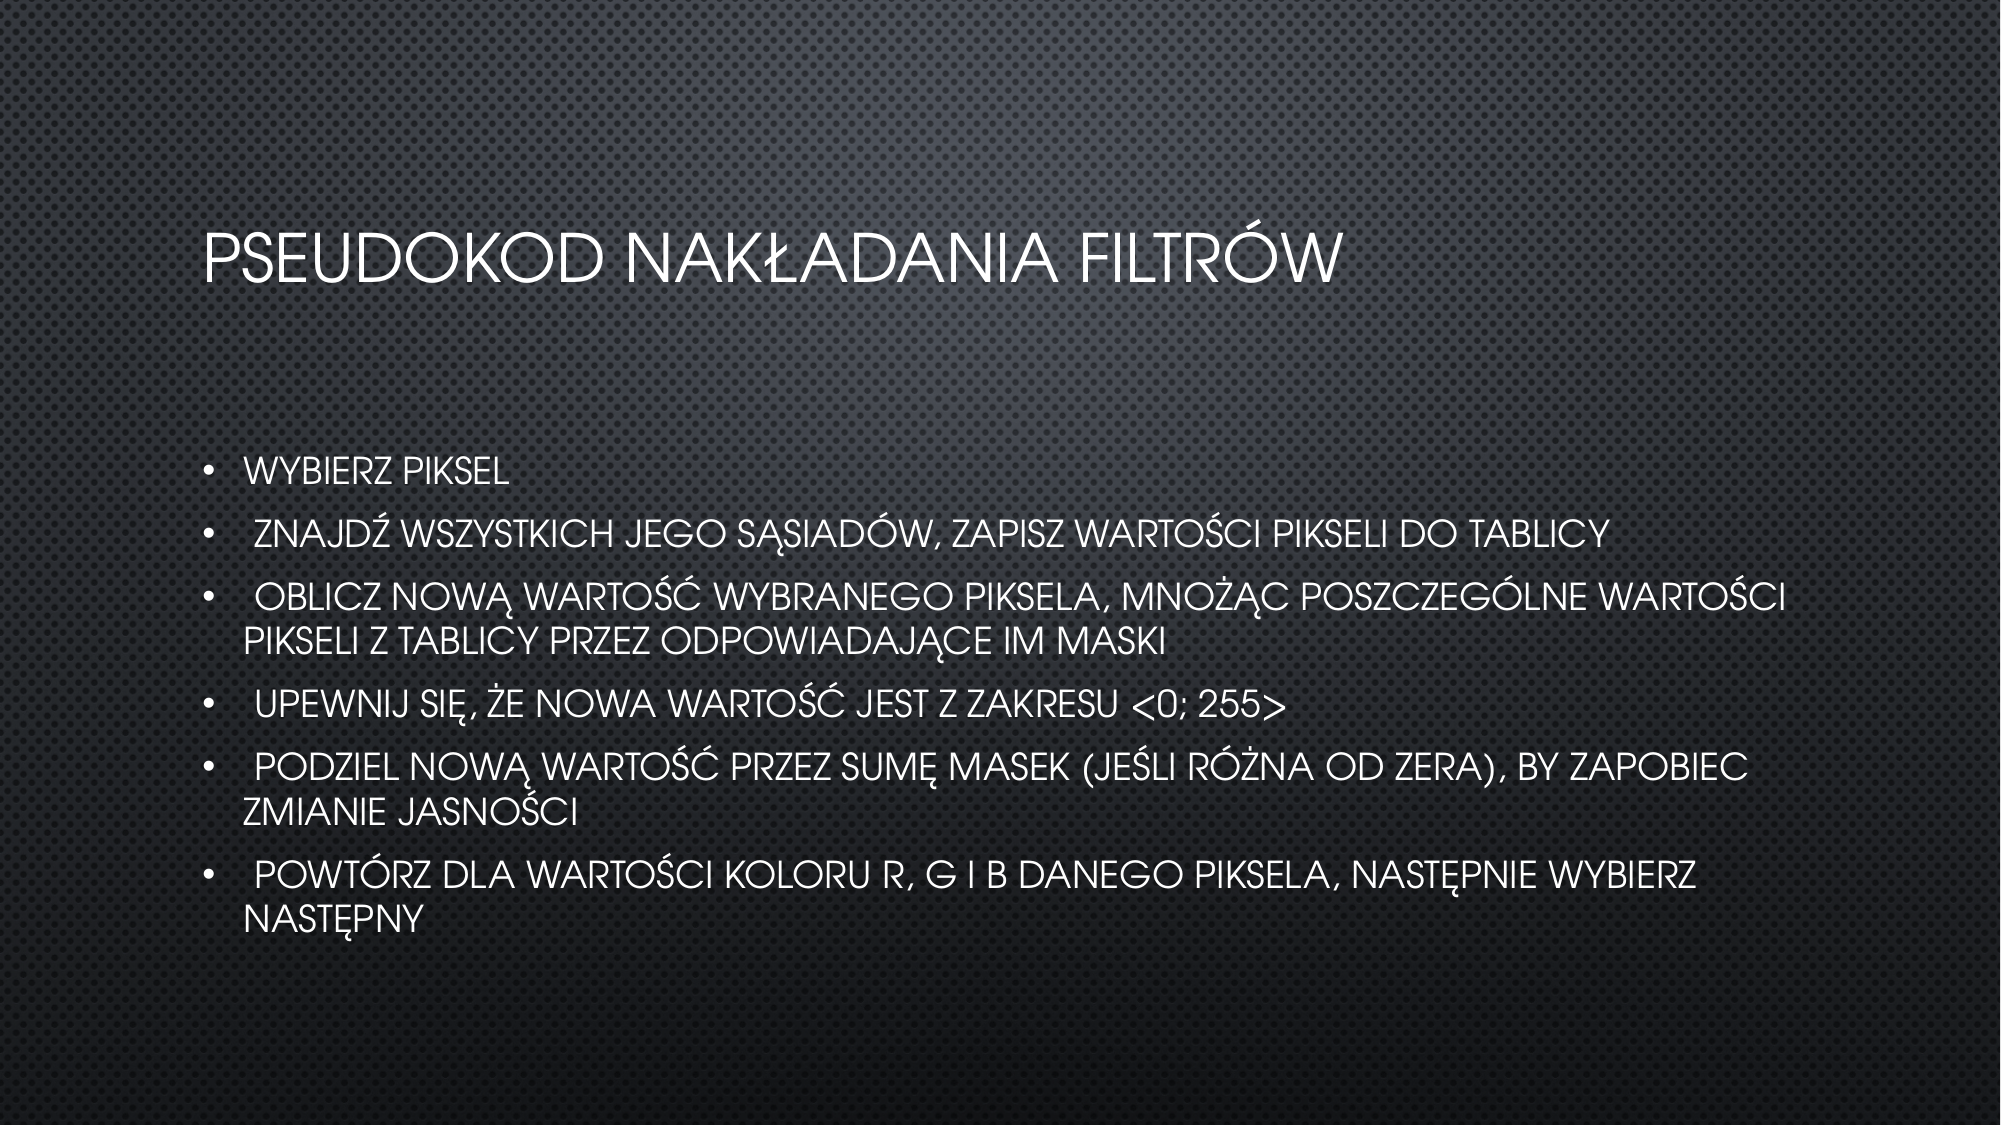

# Pseudokod Nakładania filtrów
Wybierz piksel
 Znajdź wszystkich jego sąsiadów, zapisz wartości pikseli do tablicy
 Oblicz nową wartość wybranego piksela, mnożąc poszczególne wartości pikseli z tablicy przez odpowiadające im maski
 Upewnij się, że nowa wartość jest z zakresu <0; 255>
 Podziel nową wartość przez sumę masek (jeśli różna od zera), by zapobiec zmianie jasności
 Powtórz dla wartości koloru R, G i B danego piksela, następnie wybierz następny